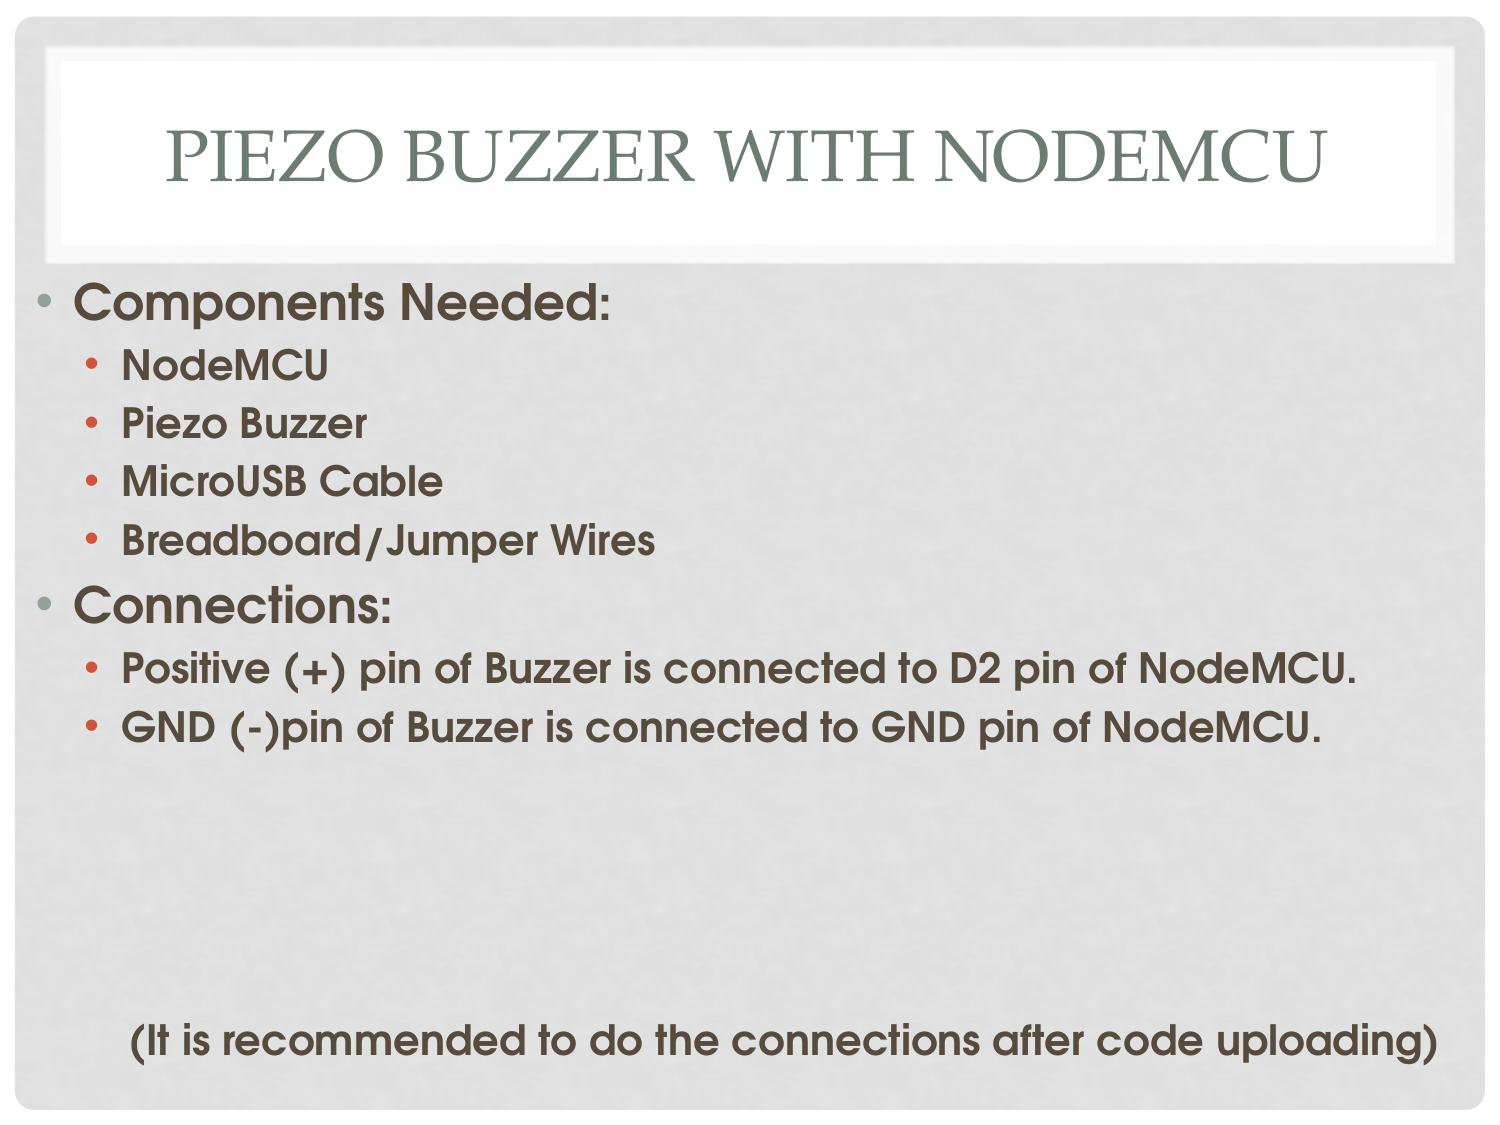

# Piezo buzzer WITH NODEMCU
Components Needed:
NodeMCU
Piezo Buzzer
MicroUSB Cable
Breadboard/Jumper Wires
Connections:
Positive (+) pin of Buzzer is connected to D2 pin of NodeMCU.
GND (-)pin of Buzzer is connected to GND pin of NodeMCU.

(It is recommended to do the connections after code uploading)